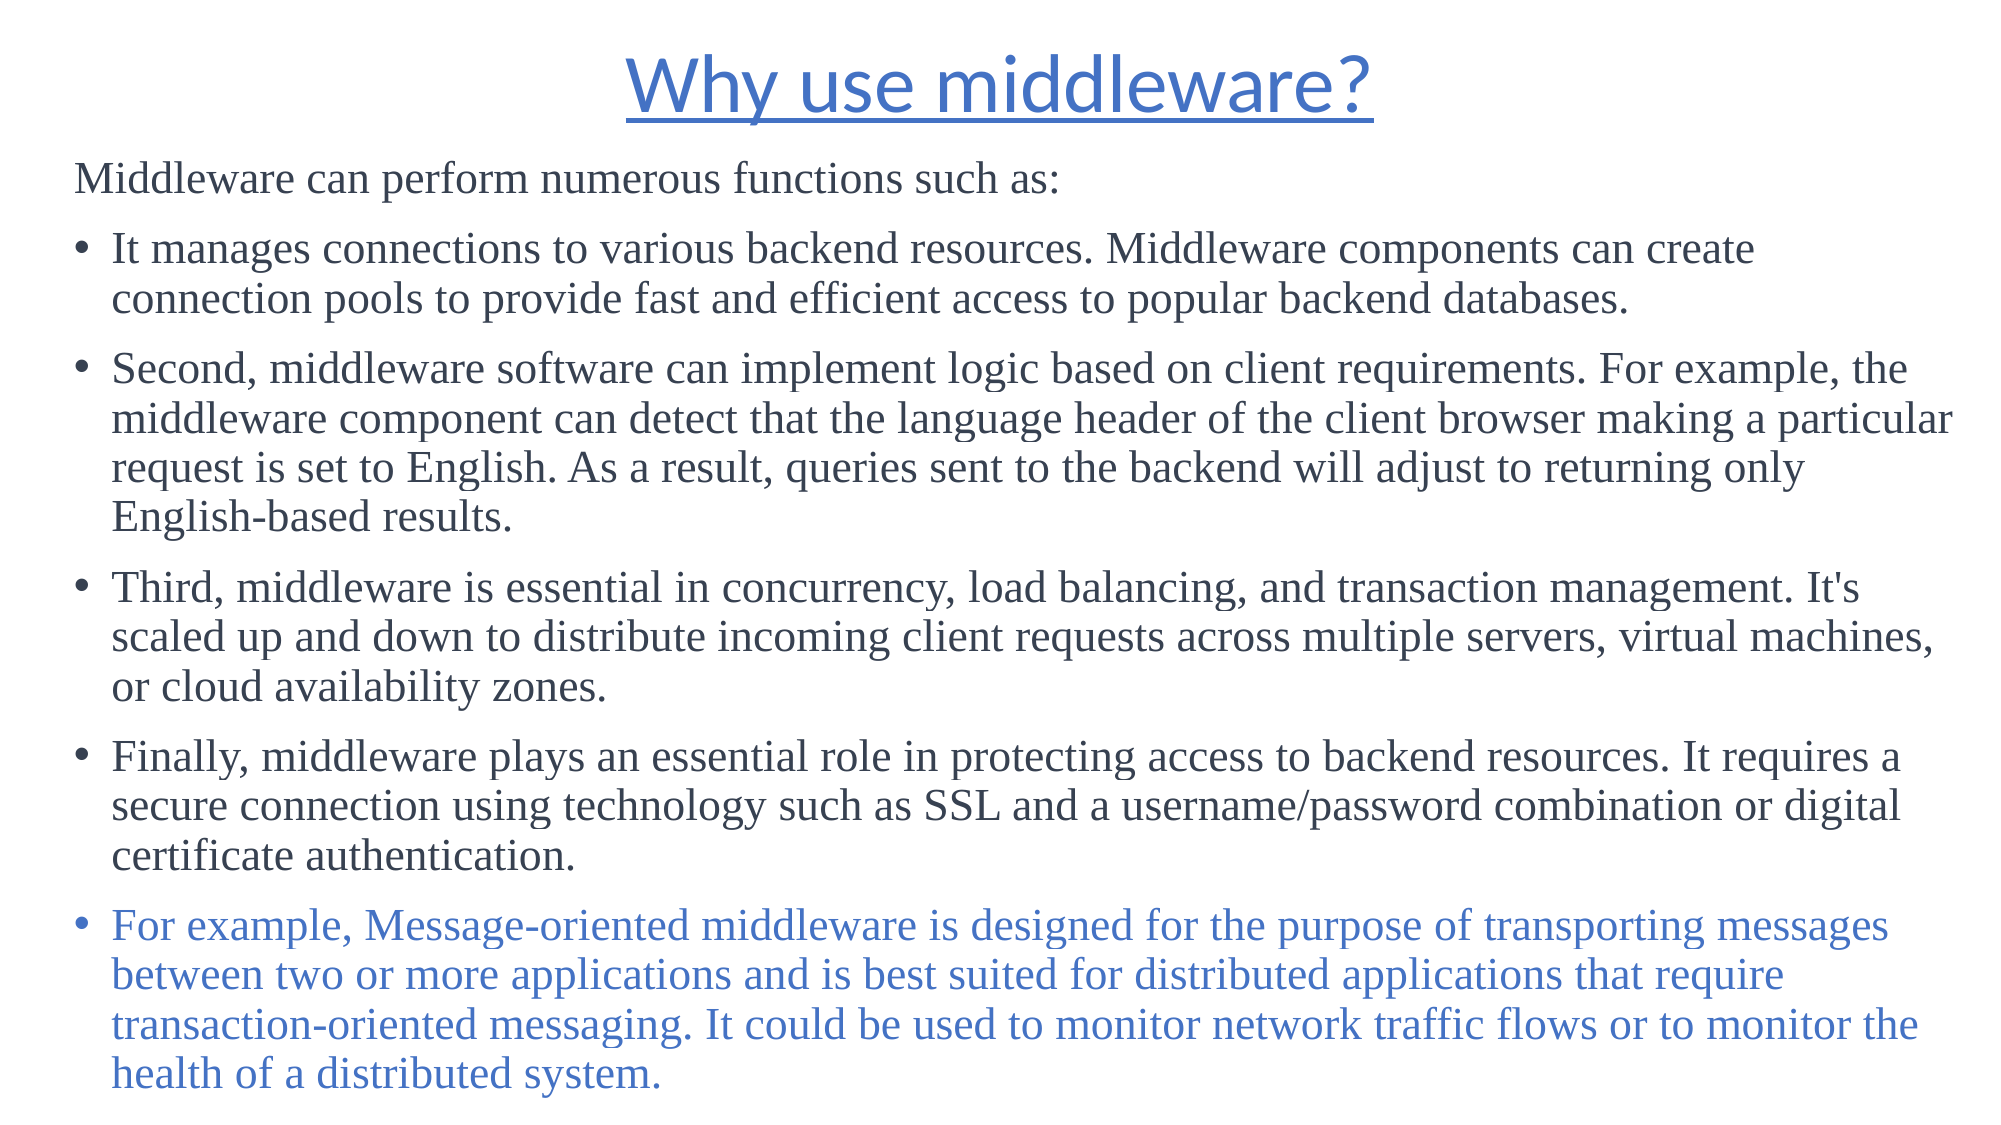

# Why use middleware?
Middleware can perform numerous functions such as:
It manages connections to various backend resources. Middleware components can create connection pools to provide fast and efficient access to popular backend databases.
Second, middleware software can implement logic based on client requirements. For example, the middleware component can detect that the language header of the client browser making a particular request is set to English. As a result, queries sent to the backend will adjust to returning only English-based results.
Third, middleware is essential in concurrency, load balancing, and transaction management. It's scaled up and down to distribute incoming client requests across multiple servers, virtual machines, or cloud availability zones.
Finally, middleware plays an essential role in protecting access to backend resources. It requires a secure connection using technology such as SSL and a username/password combination or digital certificate authentication.
For example, Message-oriented middleware is designed for the purpose of transporting messages between two or more applications and is best suited for distributed applications that require transaction-oriented messaging. It could be used to monitor network traffic flows or to monitor the health of a distributed system.